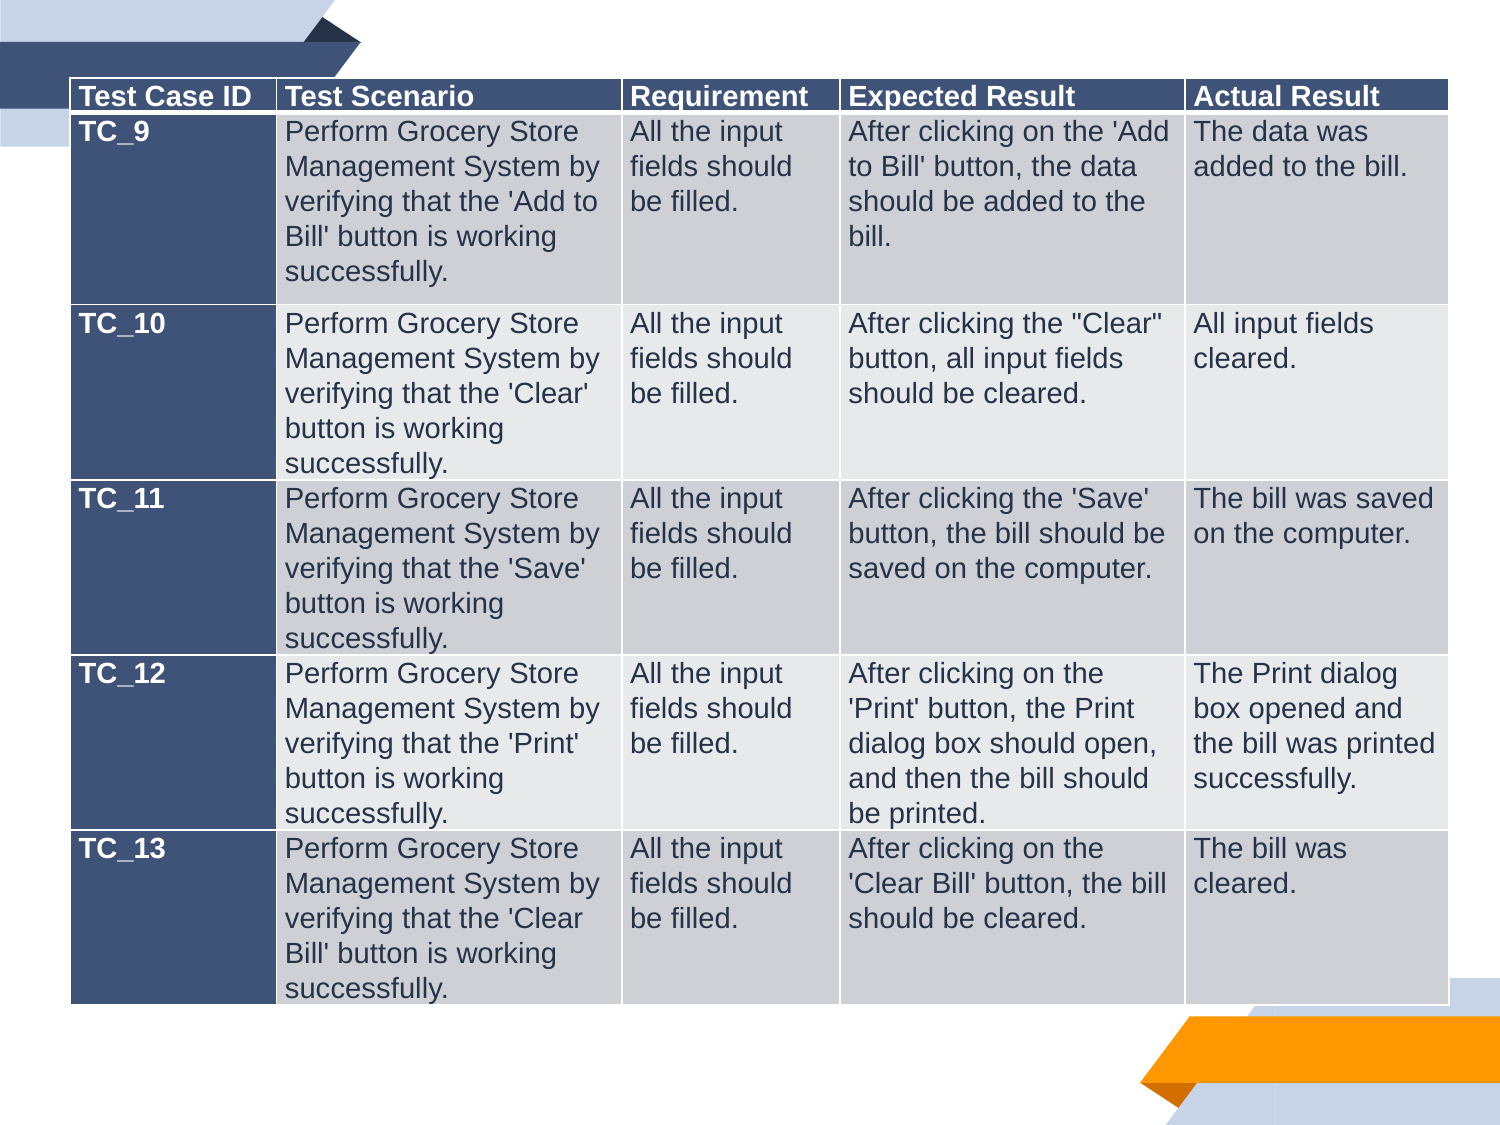

| Test Case ID | Test Scenario | Requirement | Expected Result | Actual Result |
| --- | --- | --- | --- | --- |
| TC\_9 | Perform Grocery Store Management System by verifying that the 'Add to Bill' button is working successfully. | All the input fields should be filled. | After clicking on the 'Add to Bill' button, the data should be added to the bill. | The data was added to the bill. |
| TC\_10 | Perform Grocery Store Management System by verifying that the 'Clear' button is working successfully. | All the input fields should be filled. | After clicking the "Clear" button, all input fields should be cleared. | All input fields cleared. |
| TC\_11 | Perform Grocery Store Management System by verifying that the 'Save' button is working successfully. | All the input fields should be filled. | After clicking the 'Save' button, the bill should be saved on the computer. | The bill was saved on the computer. |
| TC\_12 | Perform Grocery Store Management System by verifying that the 'Print' button is working successfully. | All the input fields should be filled. | After clicking on the 'Print' button, the Print dialog box should open, and then the bill should be printed. | The Print dialog box opened and the bill was printed successfully. |
| TC\_13 | Perform Grocery Store Management System by verifying that the 'Clear Bill' button is working successfully. | All the input fields should be filled. | After clicking on the 'Clear Bill' button, the bill should be cleared. | The bill was cleared. |